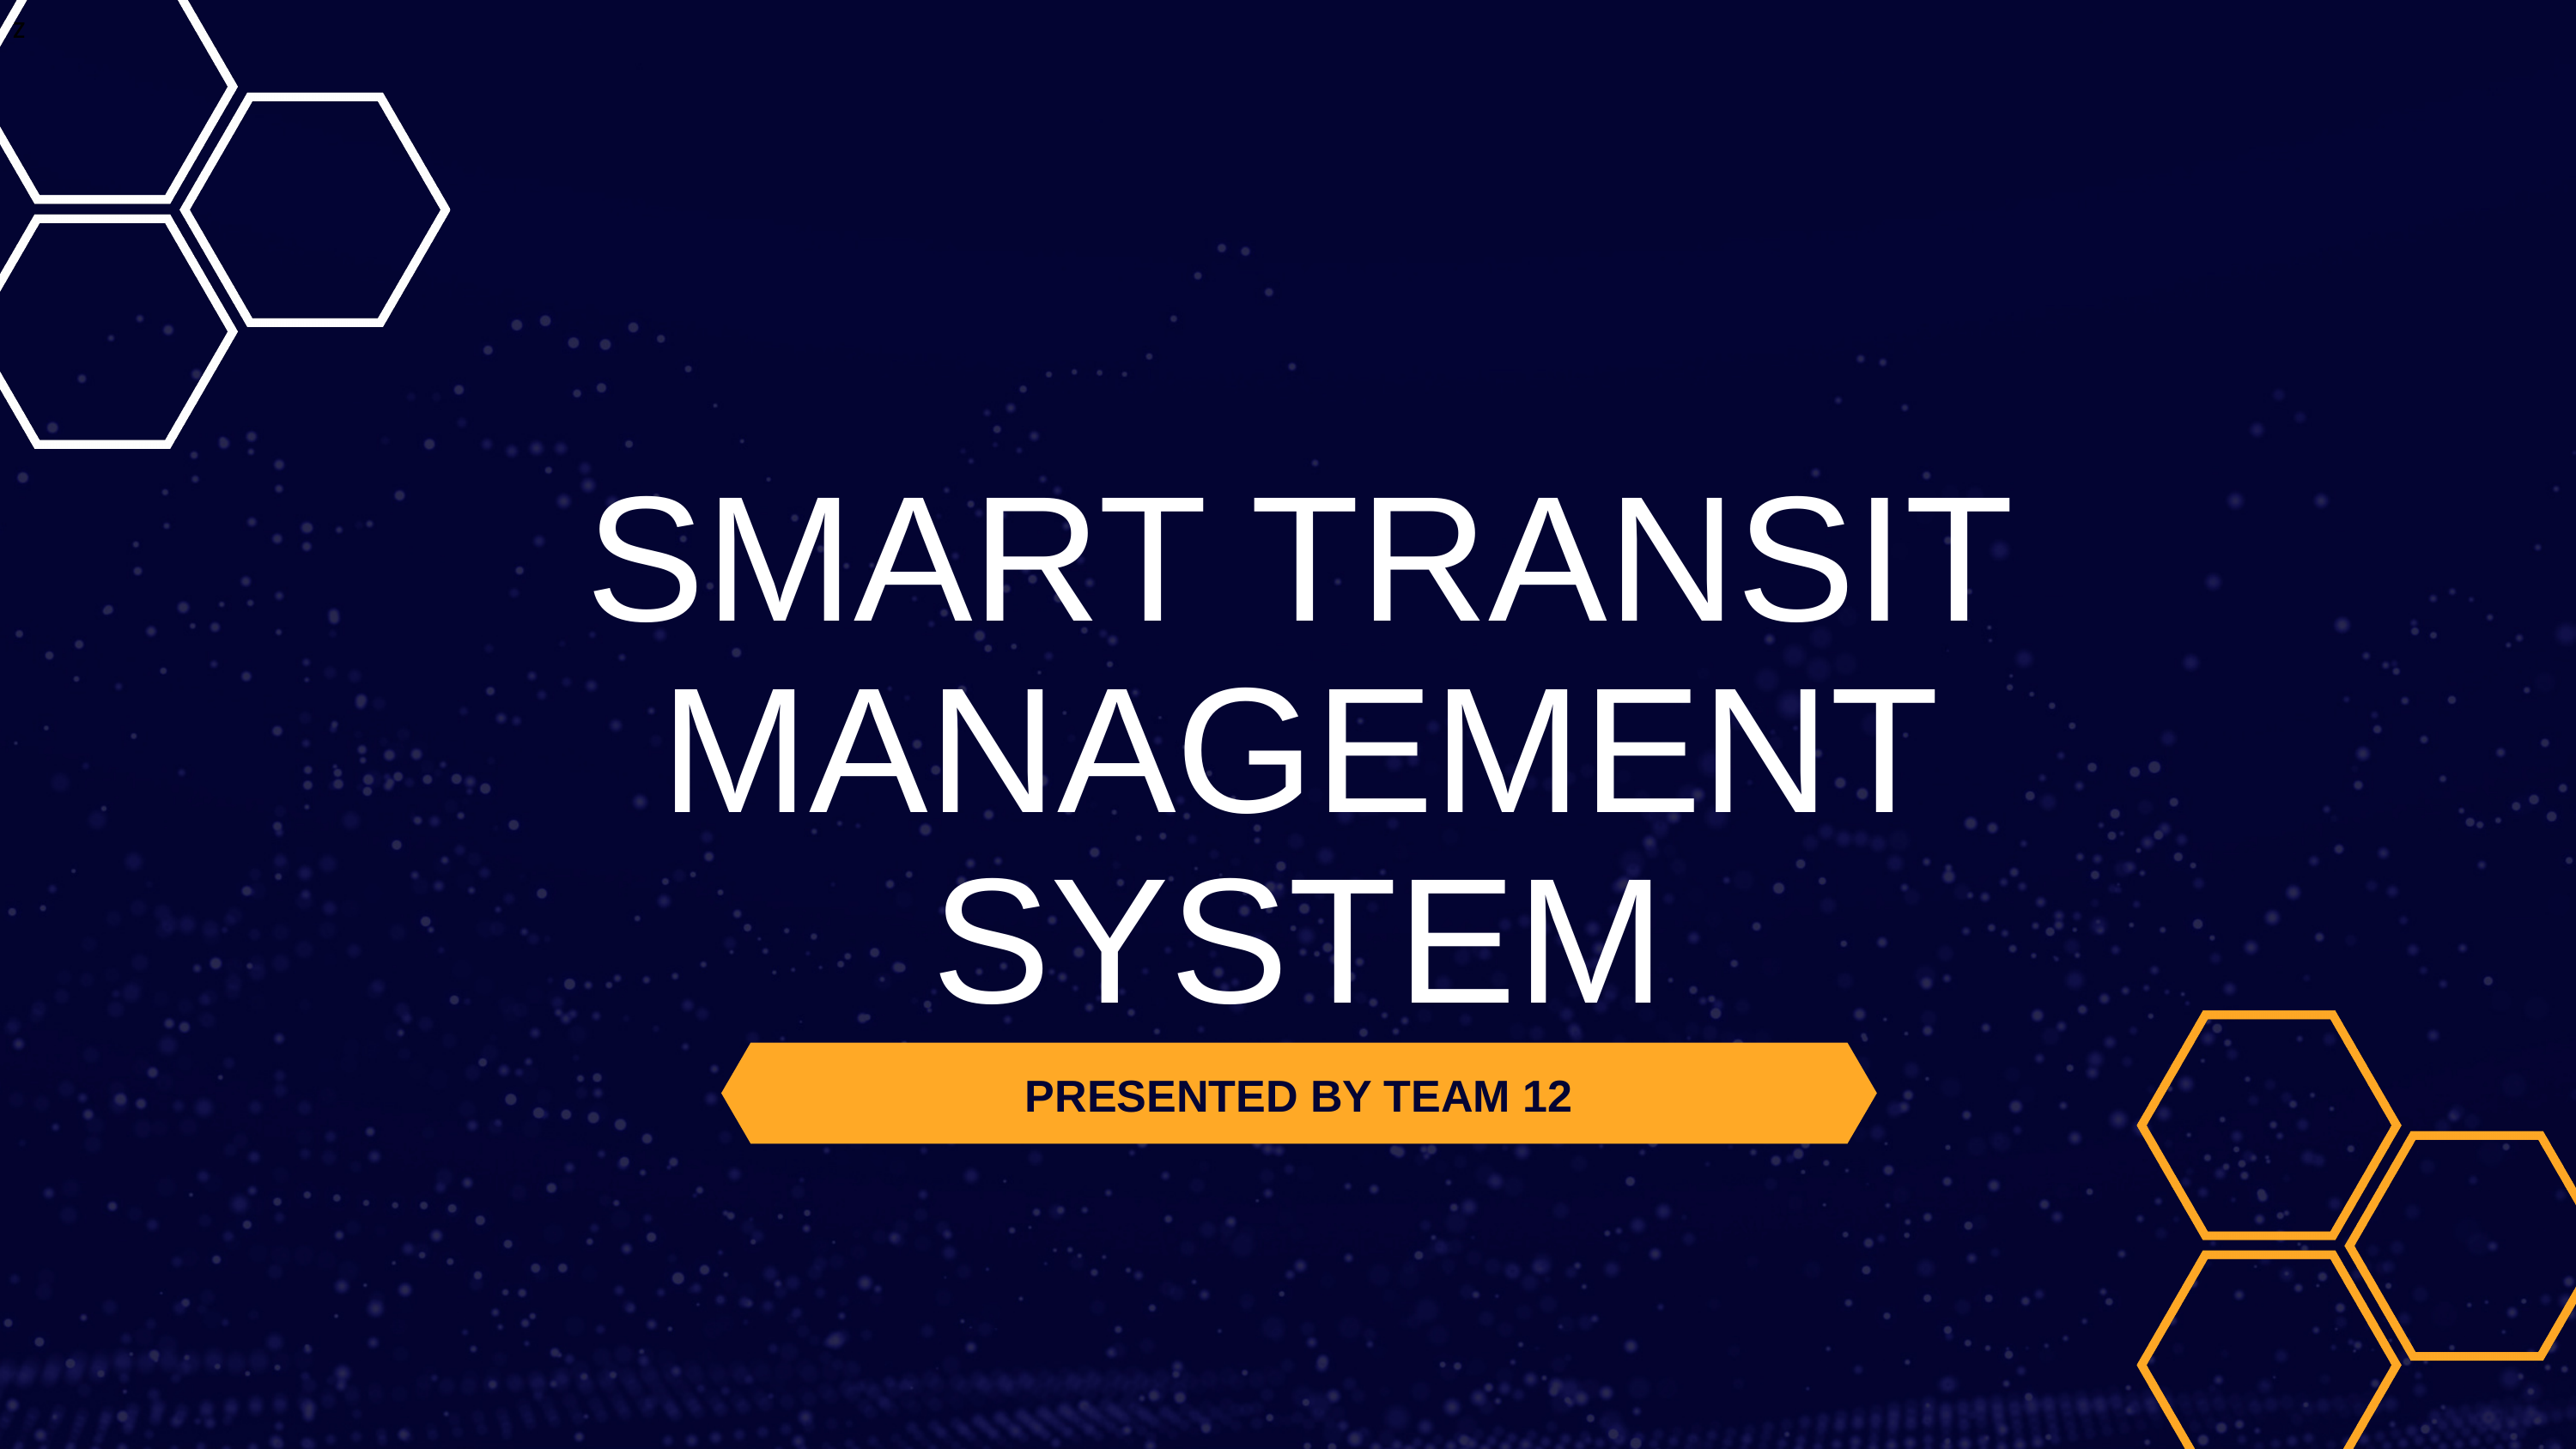

z

SMART TRANSIT MANAGEMENT SYSTEM

PRESENTED BY TEAM 12